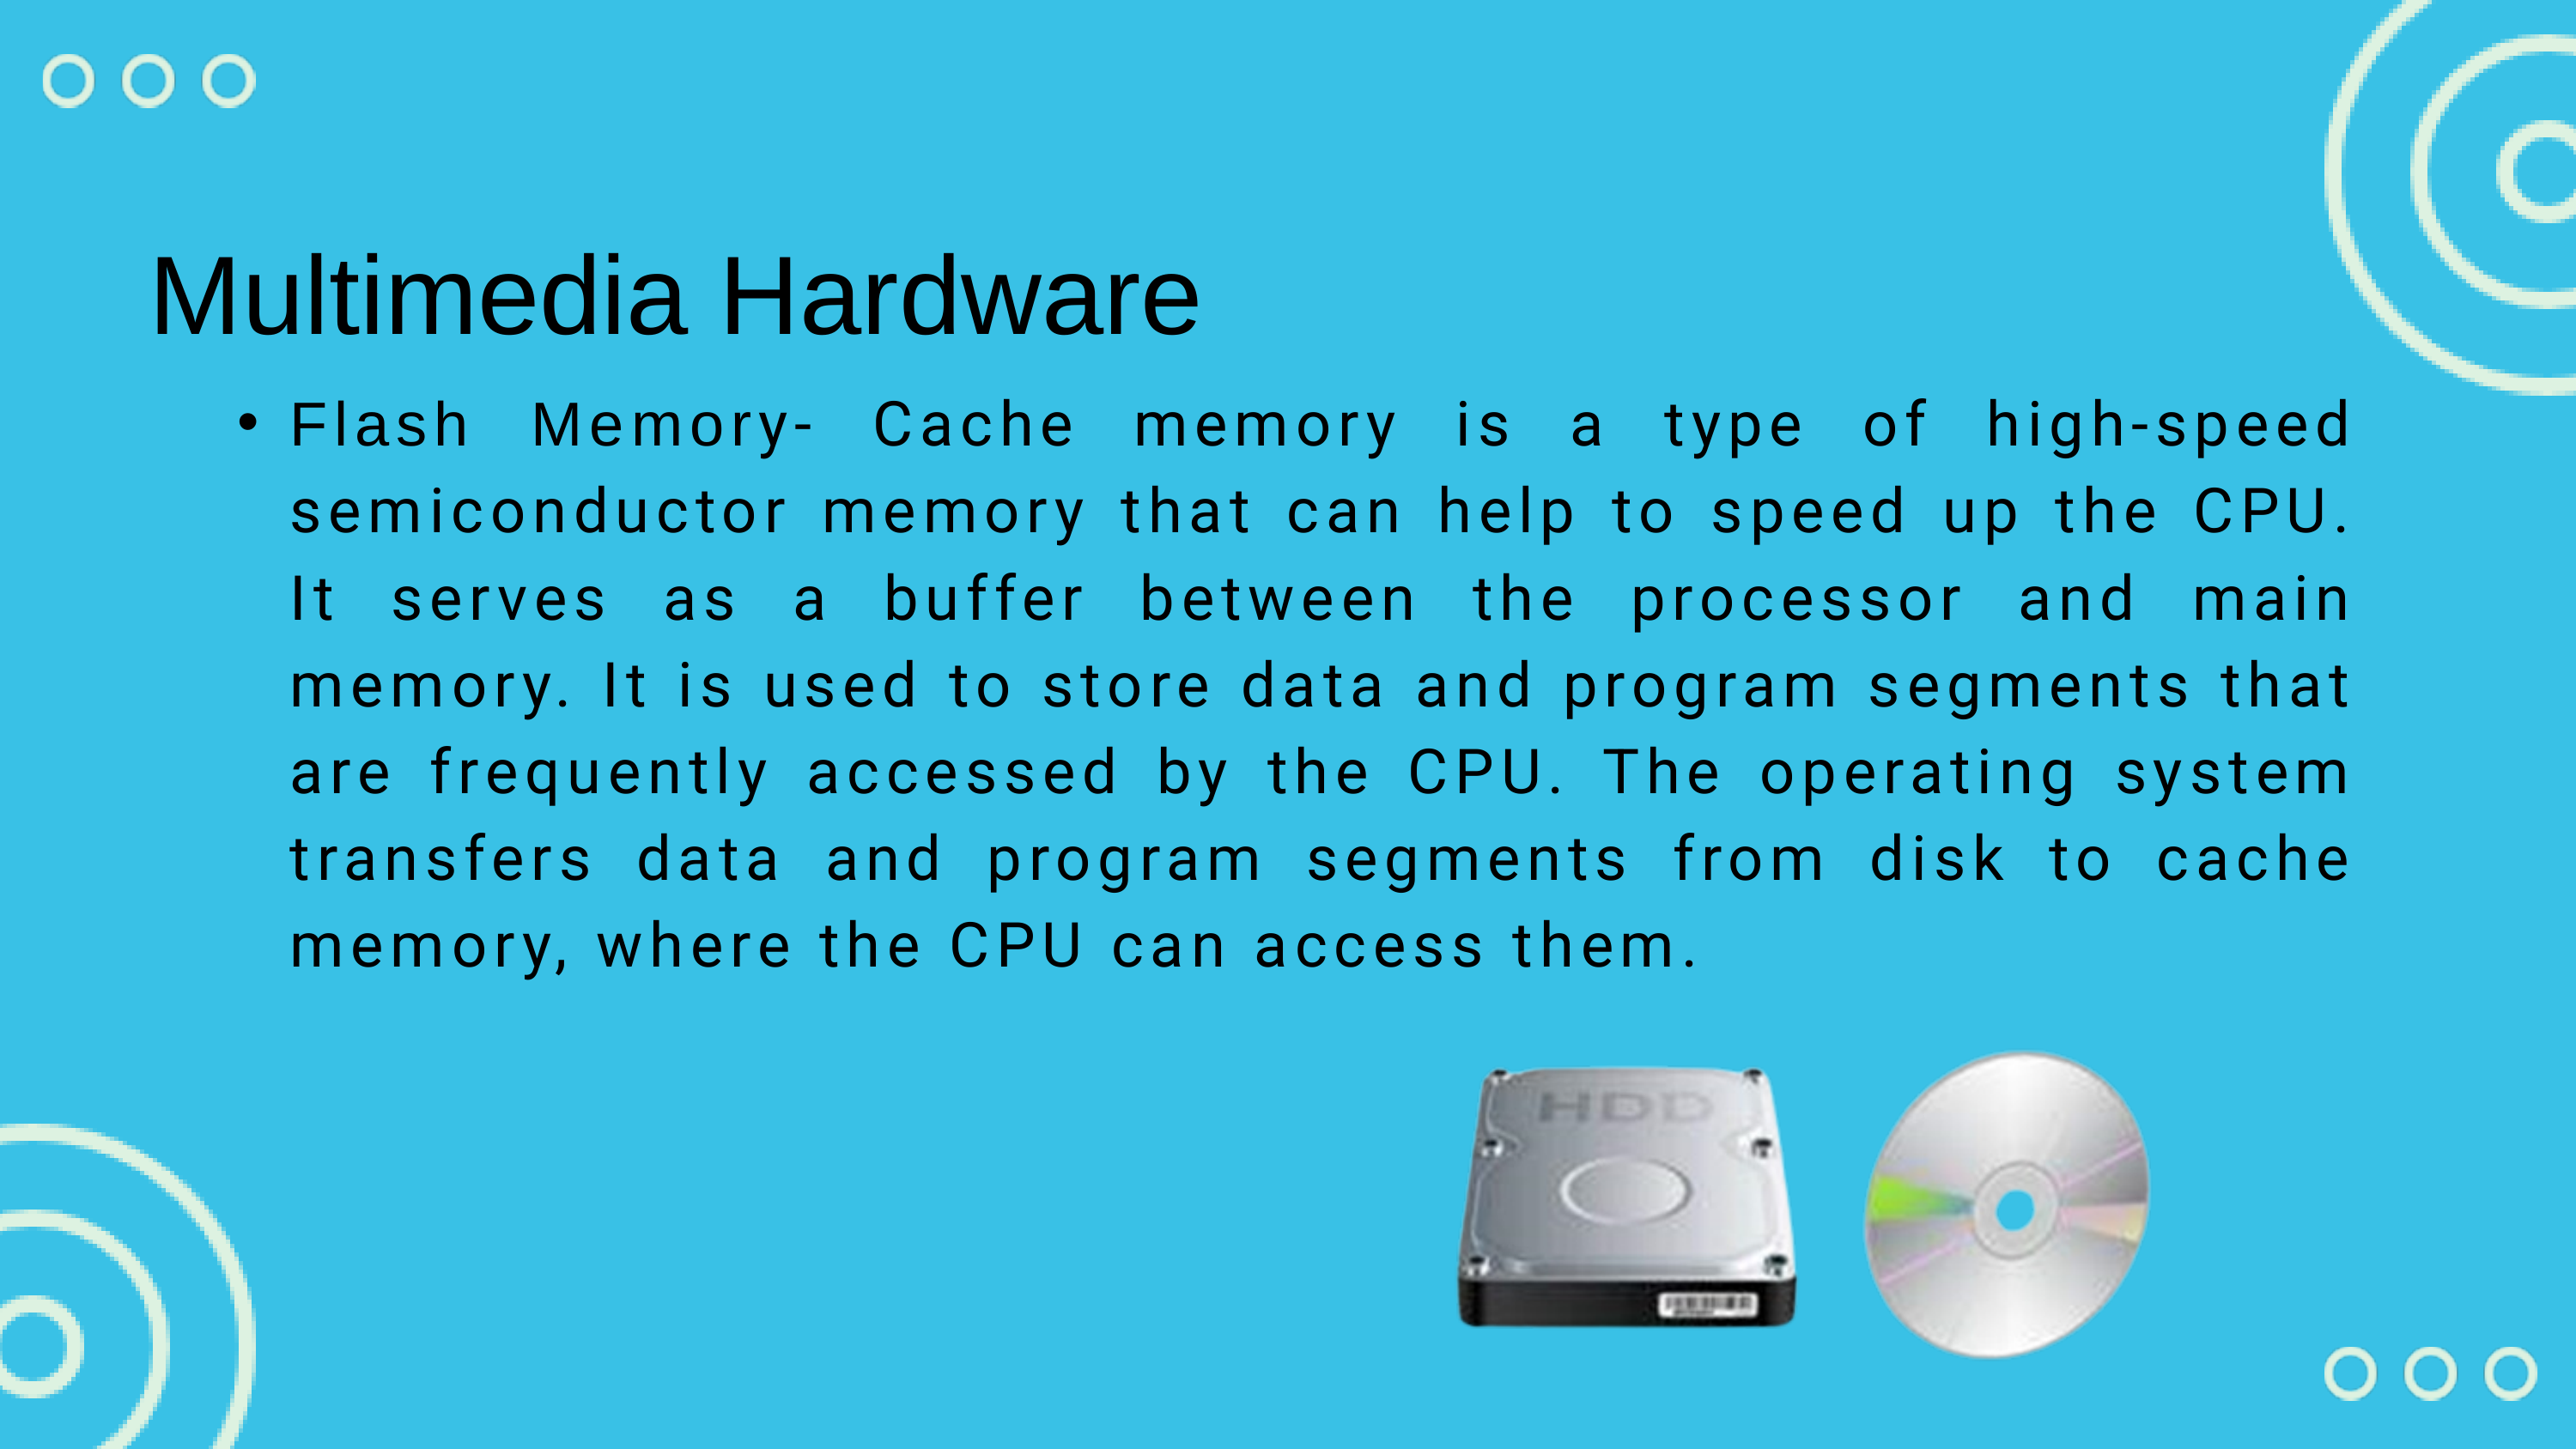

Multimedia Hardware
Flash Memory- Cache memory is a type of high-speed semiconductor memory that can help to speed up the CPU. It serves as a buffer between the processor and main memory. It is used to store data and program segments that are frequently accessed by the CPU. The operating system transfers data and program segments from disk to cache memory, where the CPU can access them.